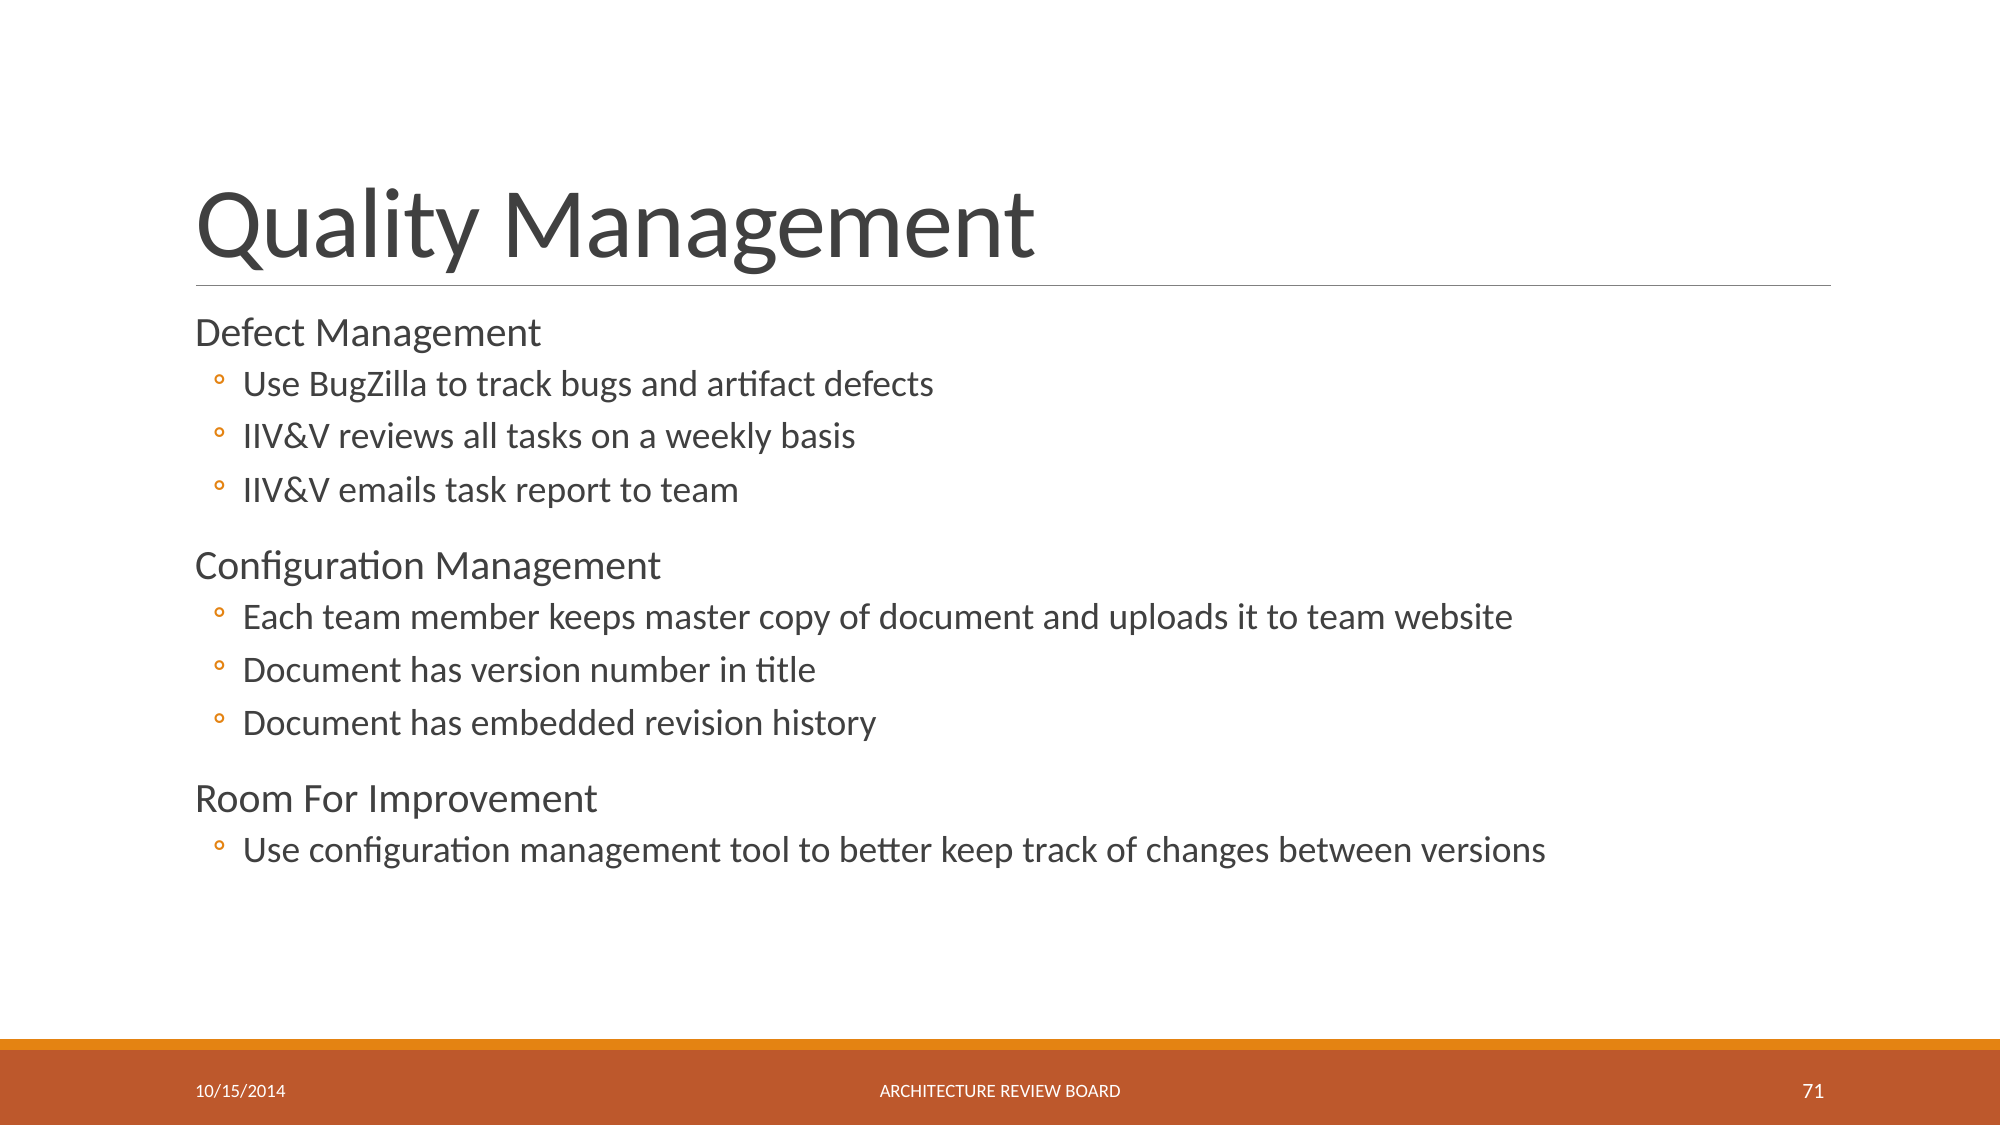

# Quality Management
Defect Management
Use BugZilla to track bugs and artifact defects
IIV&V reviews all tasks on a weekly basis
IIV&V emails task report to team
Configuration Management
Each team member keeps master copy of document and uploads it to team website
Document has version number in title
Document has embedded revision history
Room For Improvement
Use configuration management tool to better keep track of changes between versions
10/15/2014
Architecture review board
71